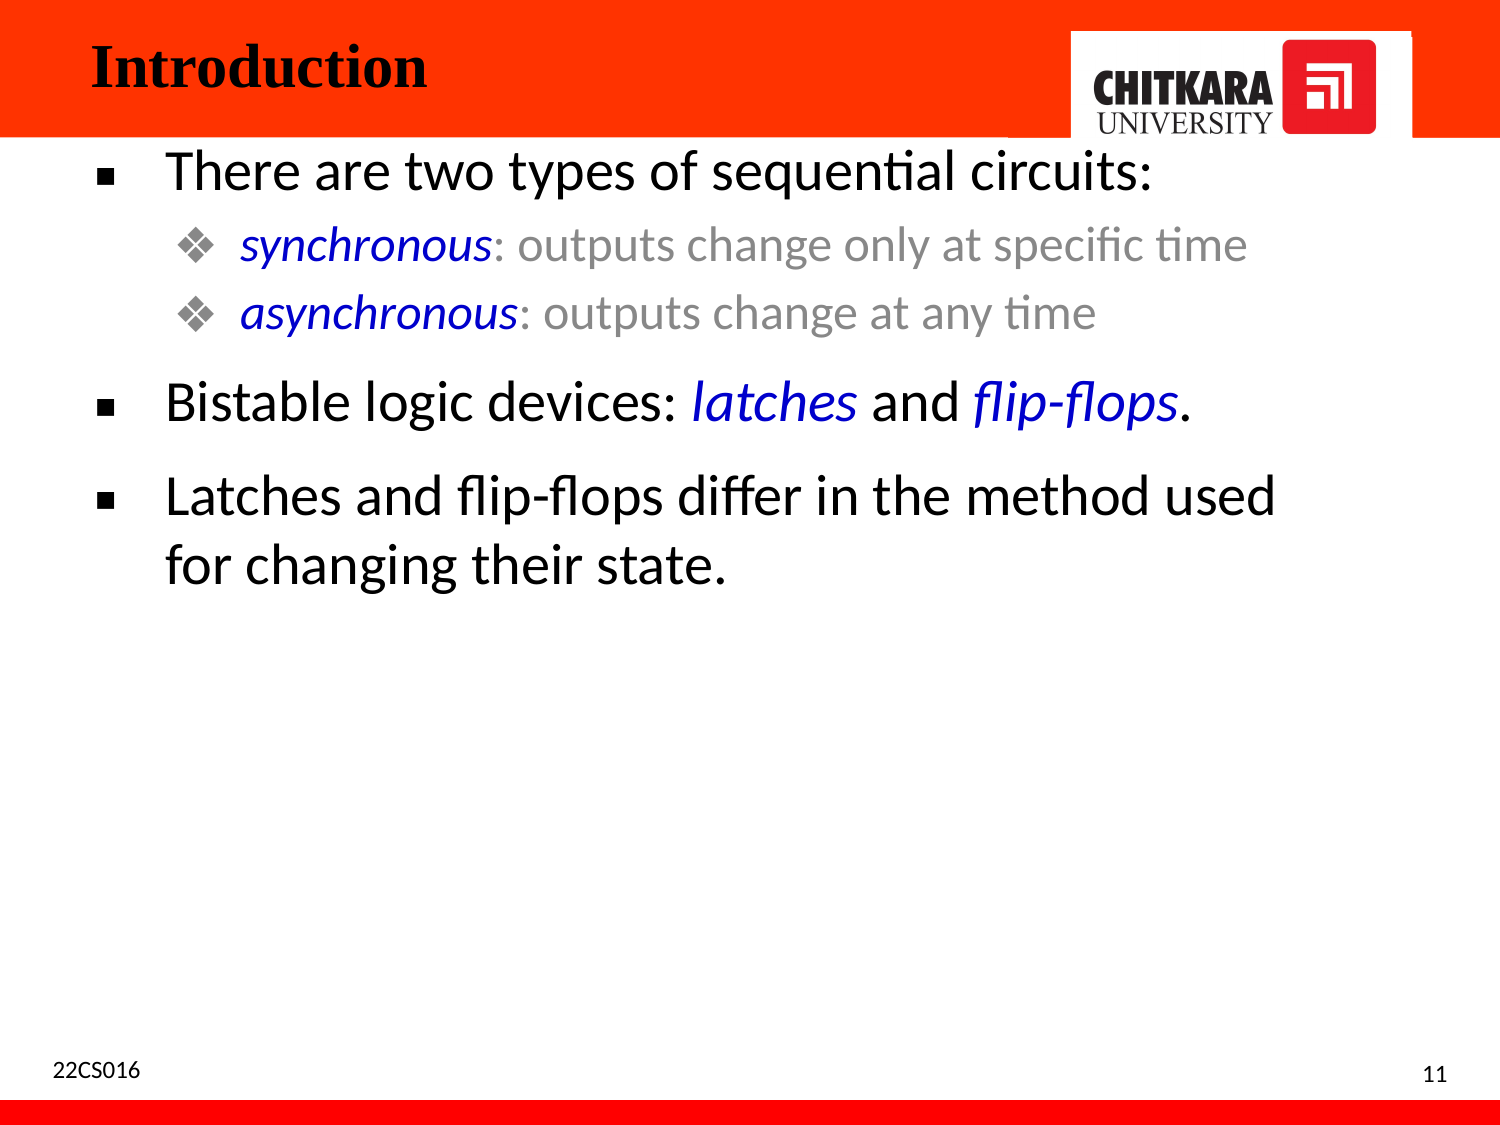

#
Introduction
There are two types of sequential circuits:
synchronous: outputs change only at specific time
asynchronous: outputs change at any time
Bistable logic devices: latches and flip-flops.
Latches and flip-flops differ in the method used for changing their state.
22CS016
11